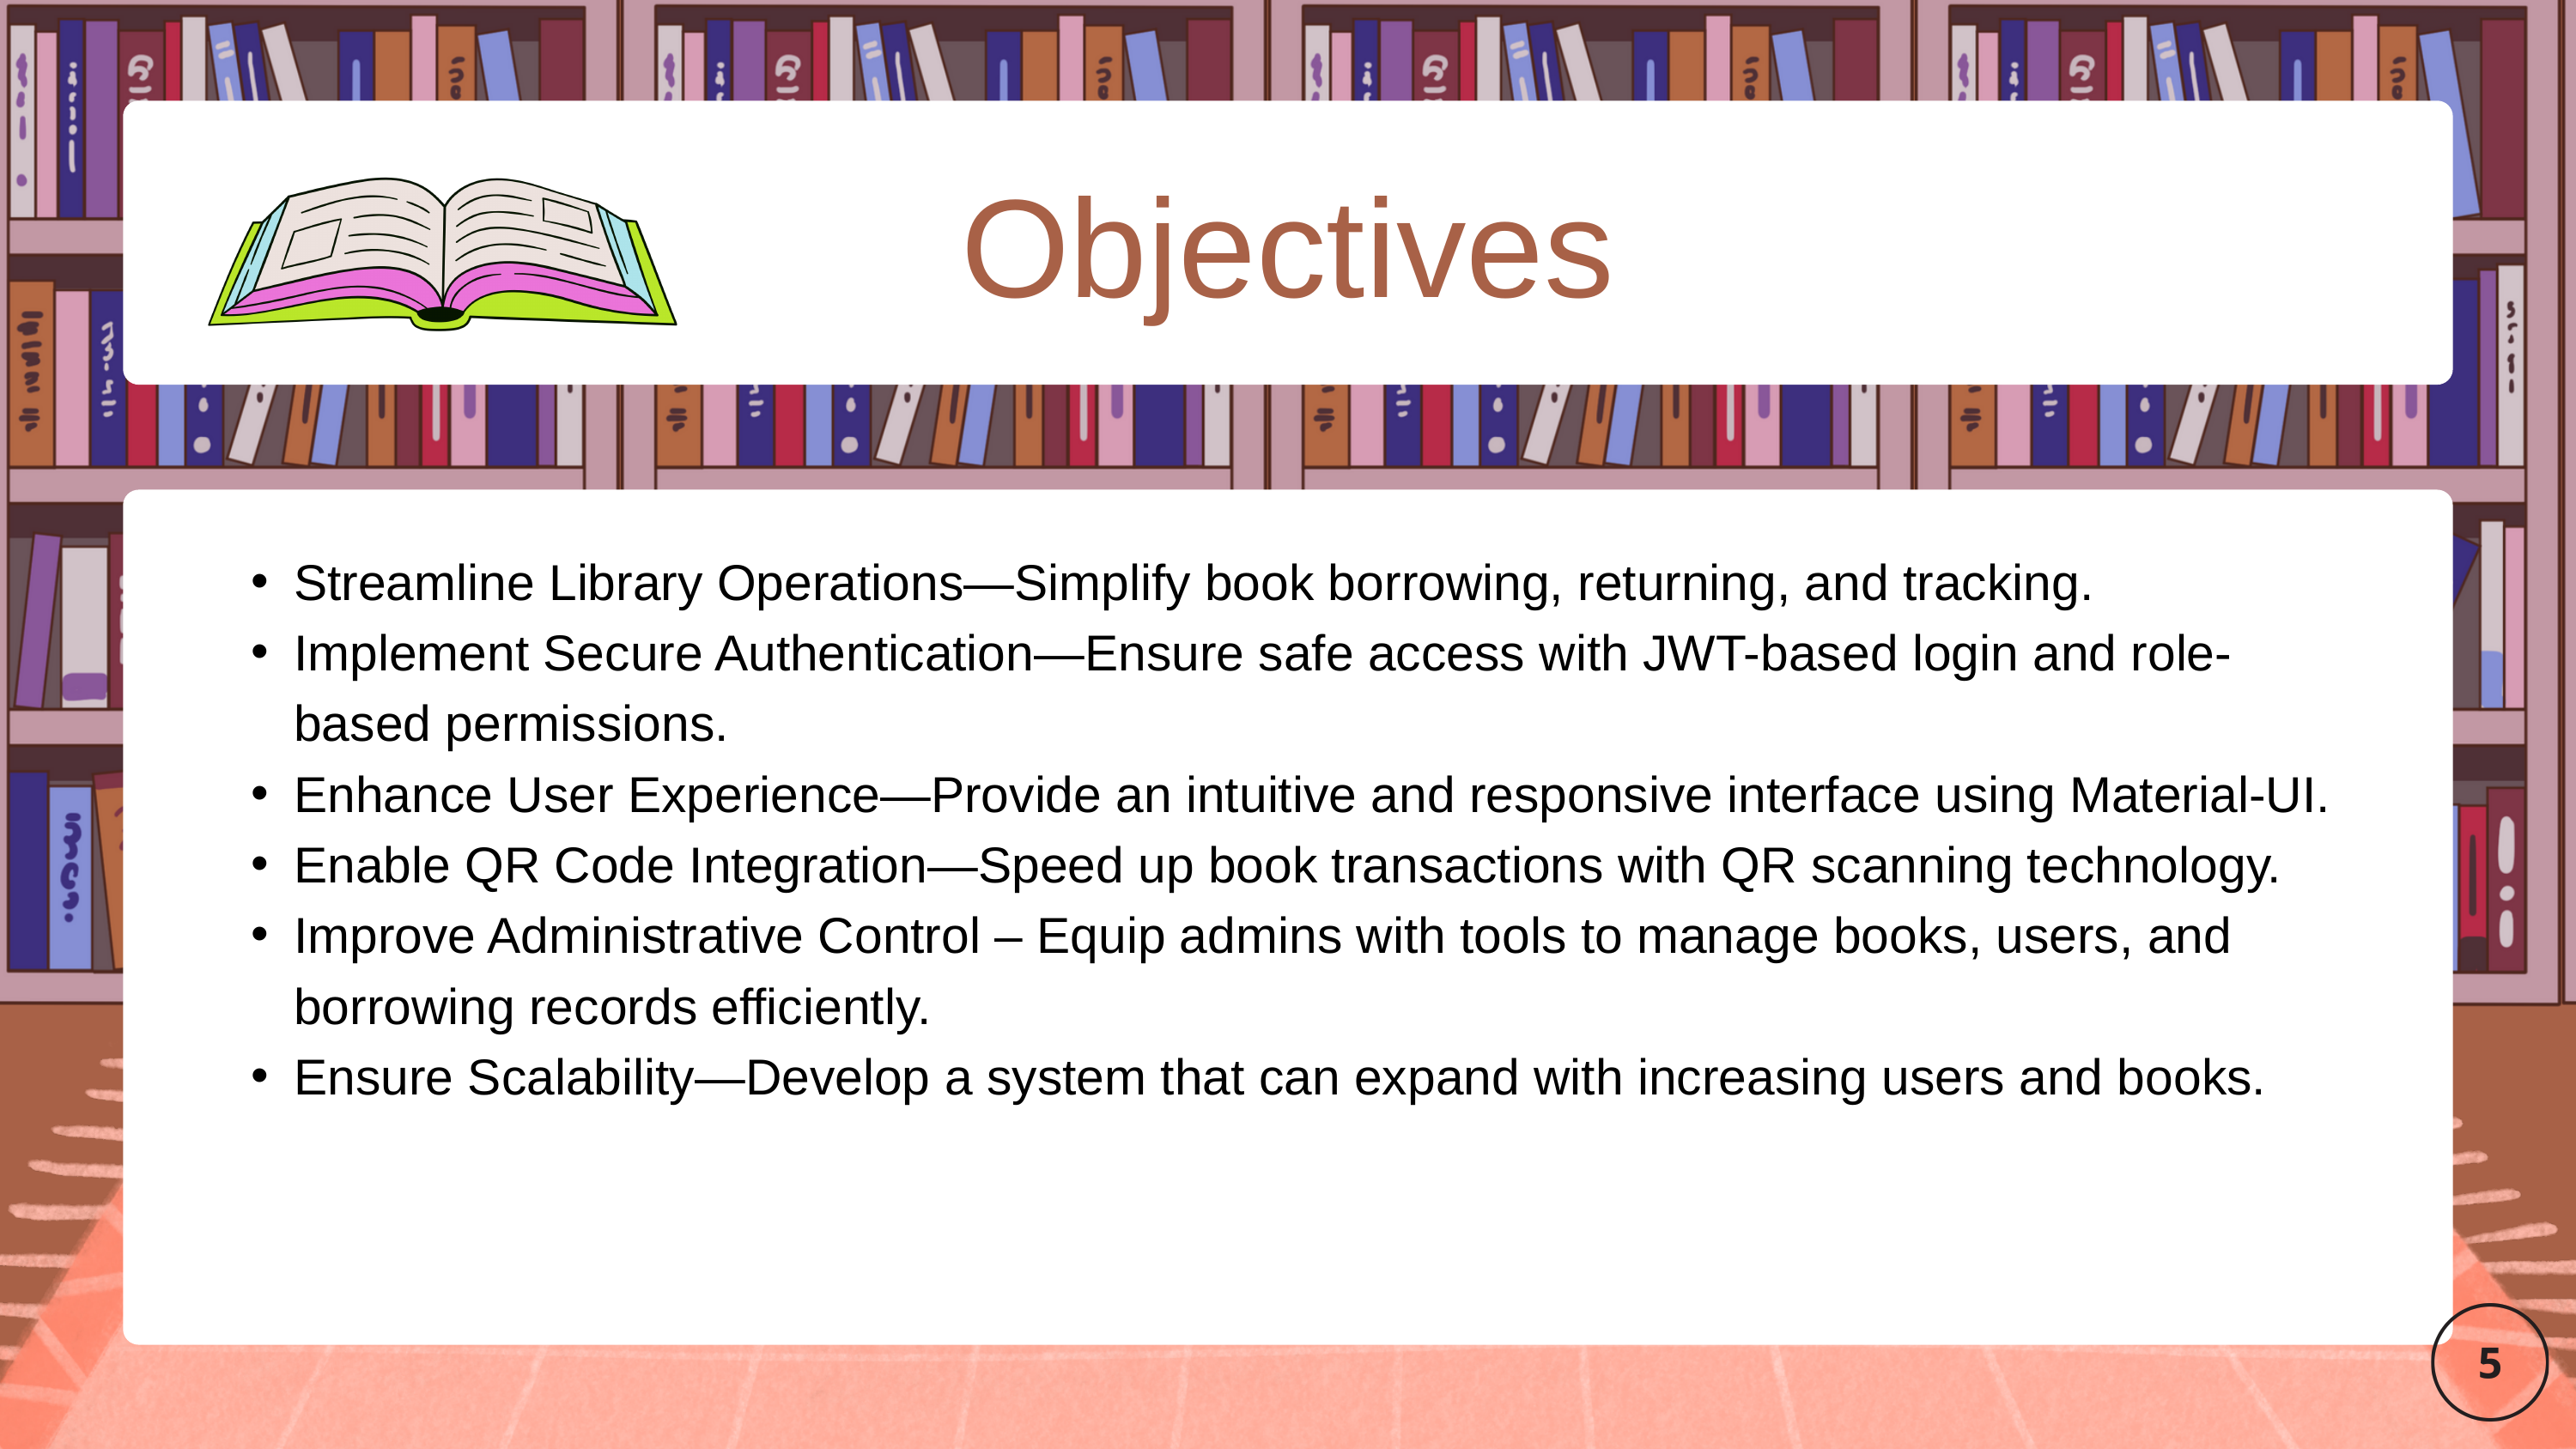

Objectives

Streamline Library Operations—Simplify book borrowing, returning, and tracking.
Implement Secure Authentication—Ensure safe access with JWT-based login and role-based permissions.
Enhance User Experience—Provide an intuitive and responsive interface using Material-UI.
Enable QR Code Integration—Speed up book transactions with QR scanning technology.
Improve Administrative Control – Equip admins with tools to manage books, users, and borrowing records efficiently.
Ensure Scalability—Develop a system that can expand with increasing users and books.